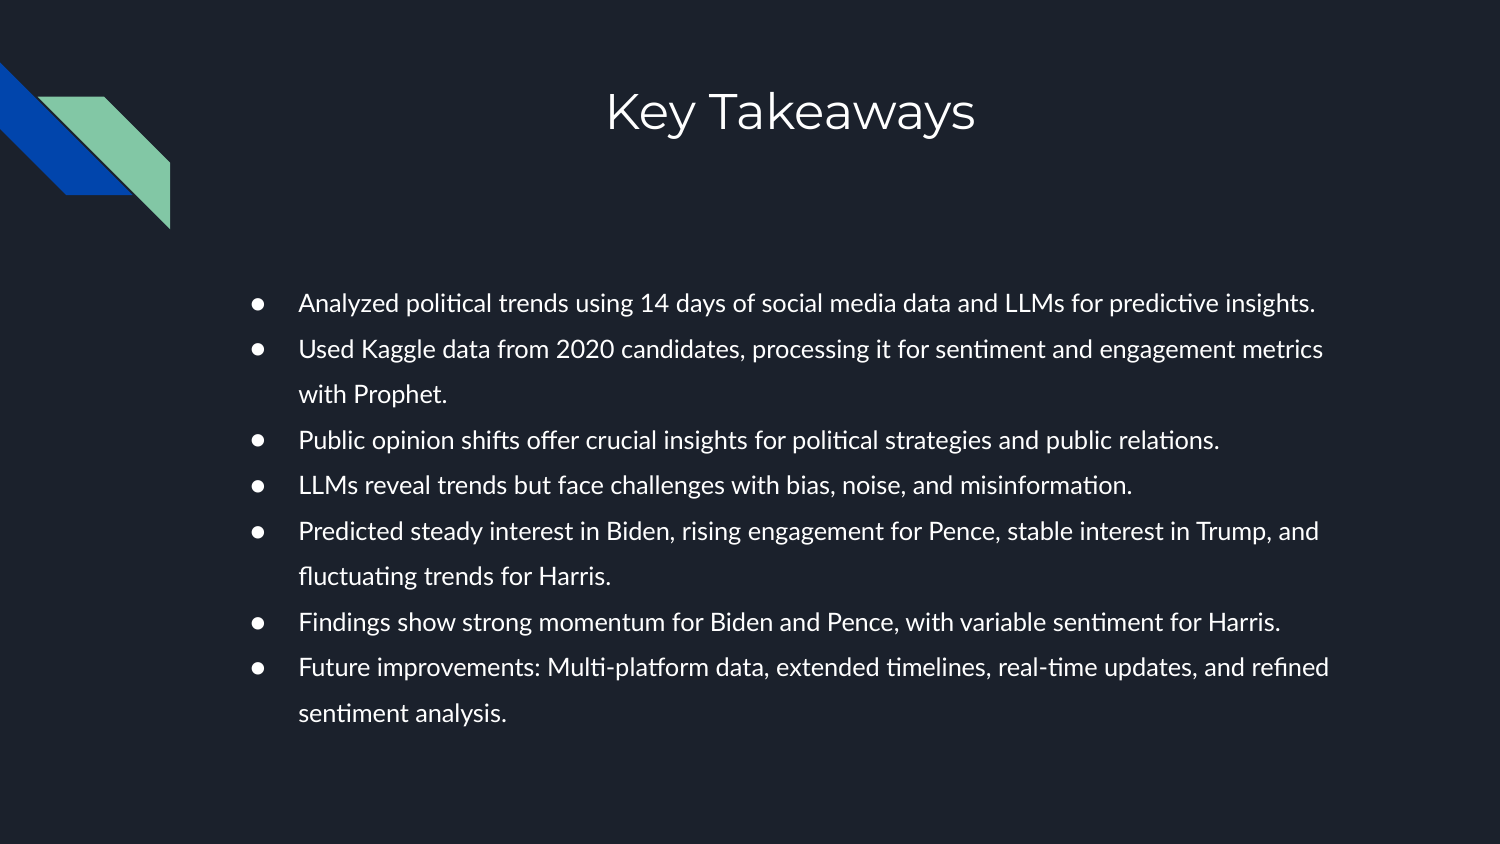

# Key Takeaways
Analyzed political trends using 14 days of social media data and LLMs for predictive insights.
Used Kaggle data from 2020 candidates, processing it for sentiment and engagement metrics with Prophet.
Public opinion shifts offer crucial insights for political strategies and public relations.
LLMs reveal trends but face challenges with bias, noise, and misinformation.
Predicted steady interest in Biden, rising engagement for Pence, stable interest in Trump, and fluctuating trends for Harris.
Findings show strong momentum for Biden and Pence, with variable sentiment for Harris.
Future improvements: Multi-platform data, extended timelines, real-time updates, and refined sentiment analysis.